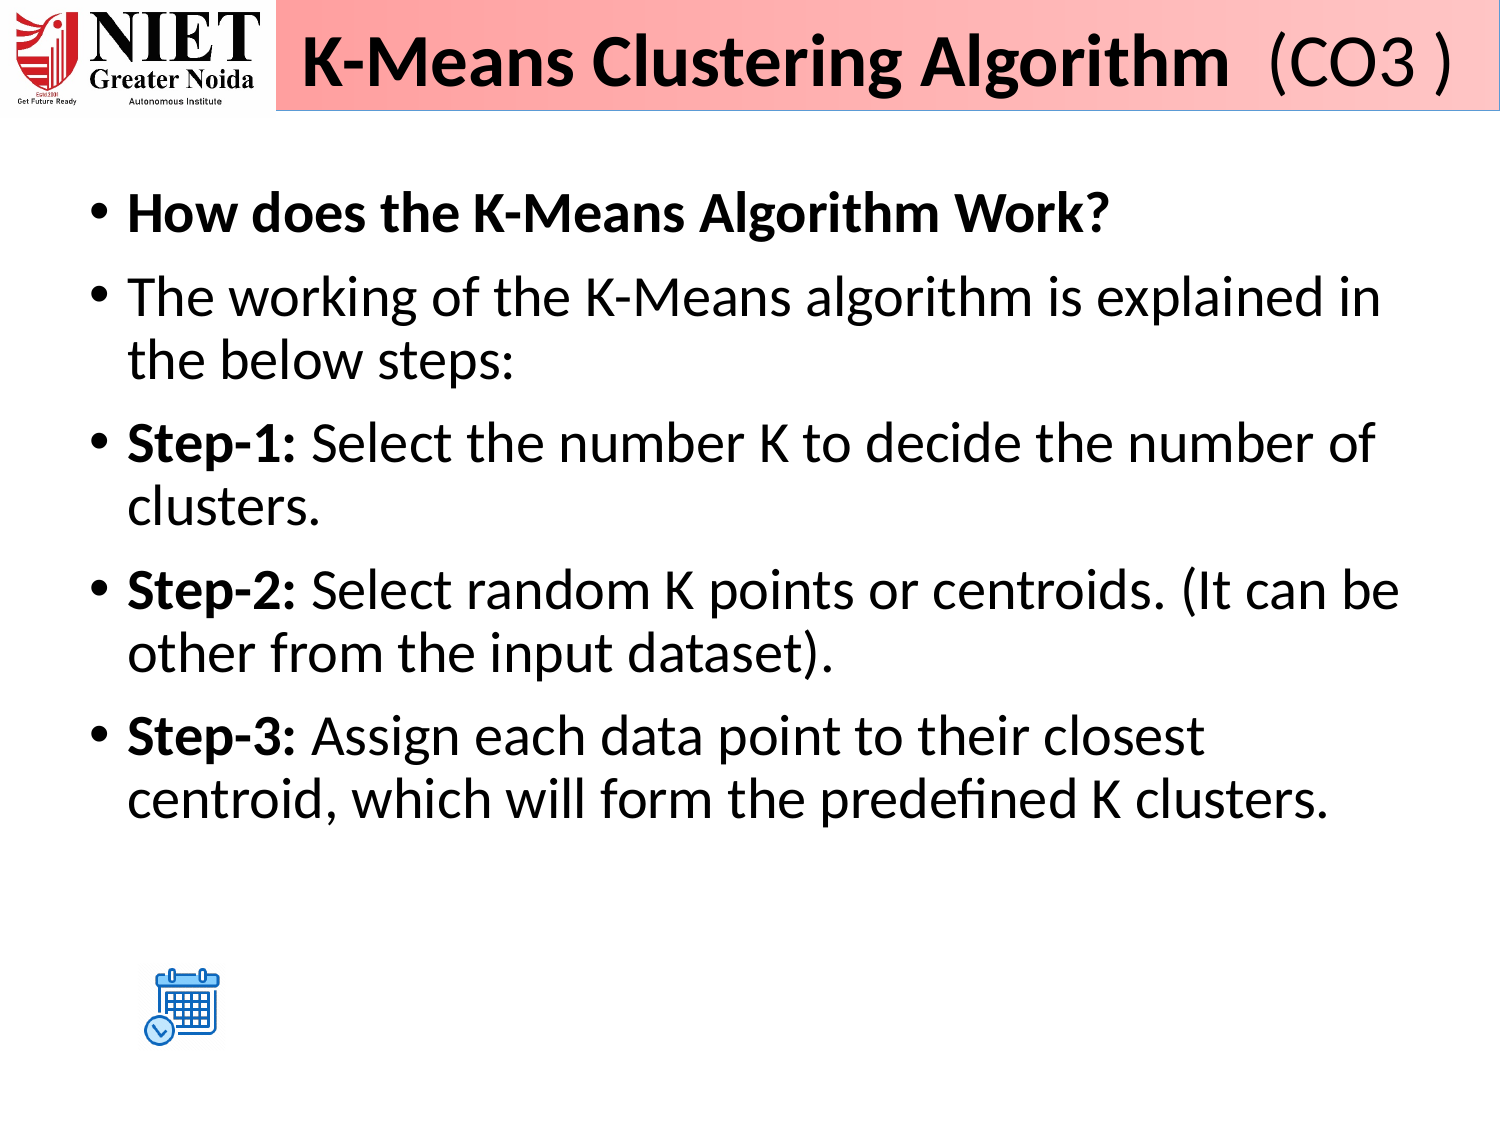

01/07/24
Unit 3
47
K-Means Clustering Algorithm  (CO3 )
How does the K-Means Algorithm Work?
The working of the K-Means algorithm is explained in the below steps:
Step-1: Select the number K to decide the number of clusters.
Step-2: Select random K points or centroids. (It can be other from the input dataset).
Step-3: Assign each data point to their closest centroid, which will form the predefined K clusters.